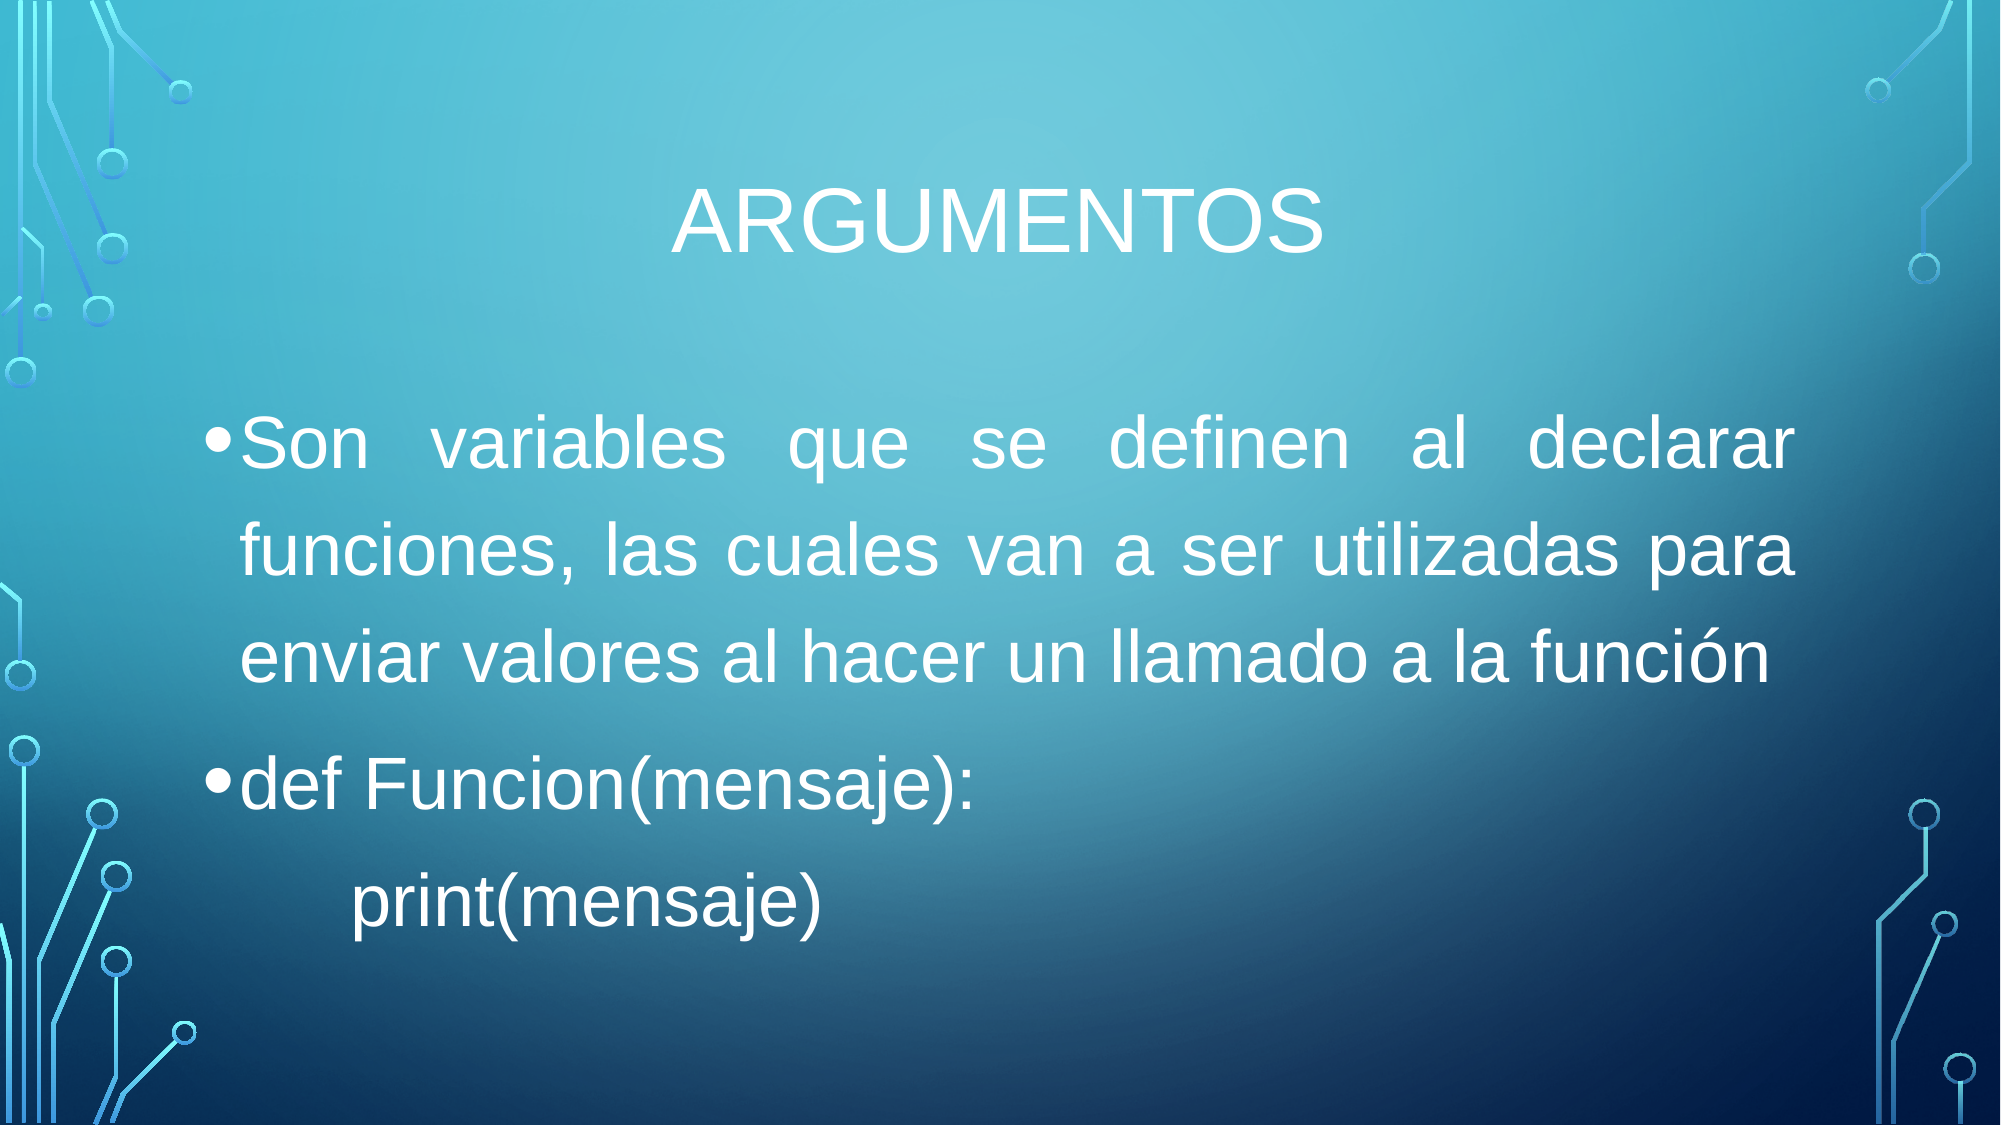

# argumentos
Son variables que se definen al declarar funciones, las cuales van a ser utilizadas para enviar valores al hacer un llamado a la función
def Funcion(mensaje):
print(mensaje)